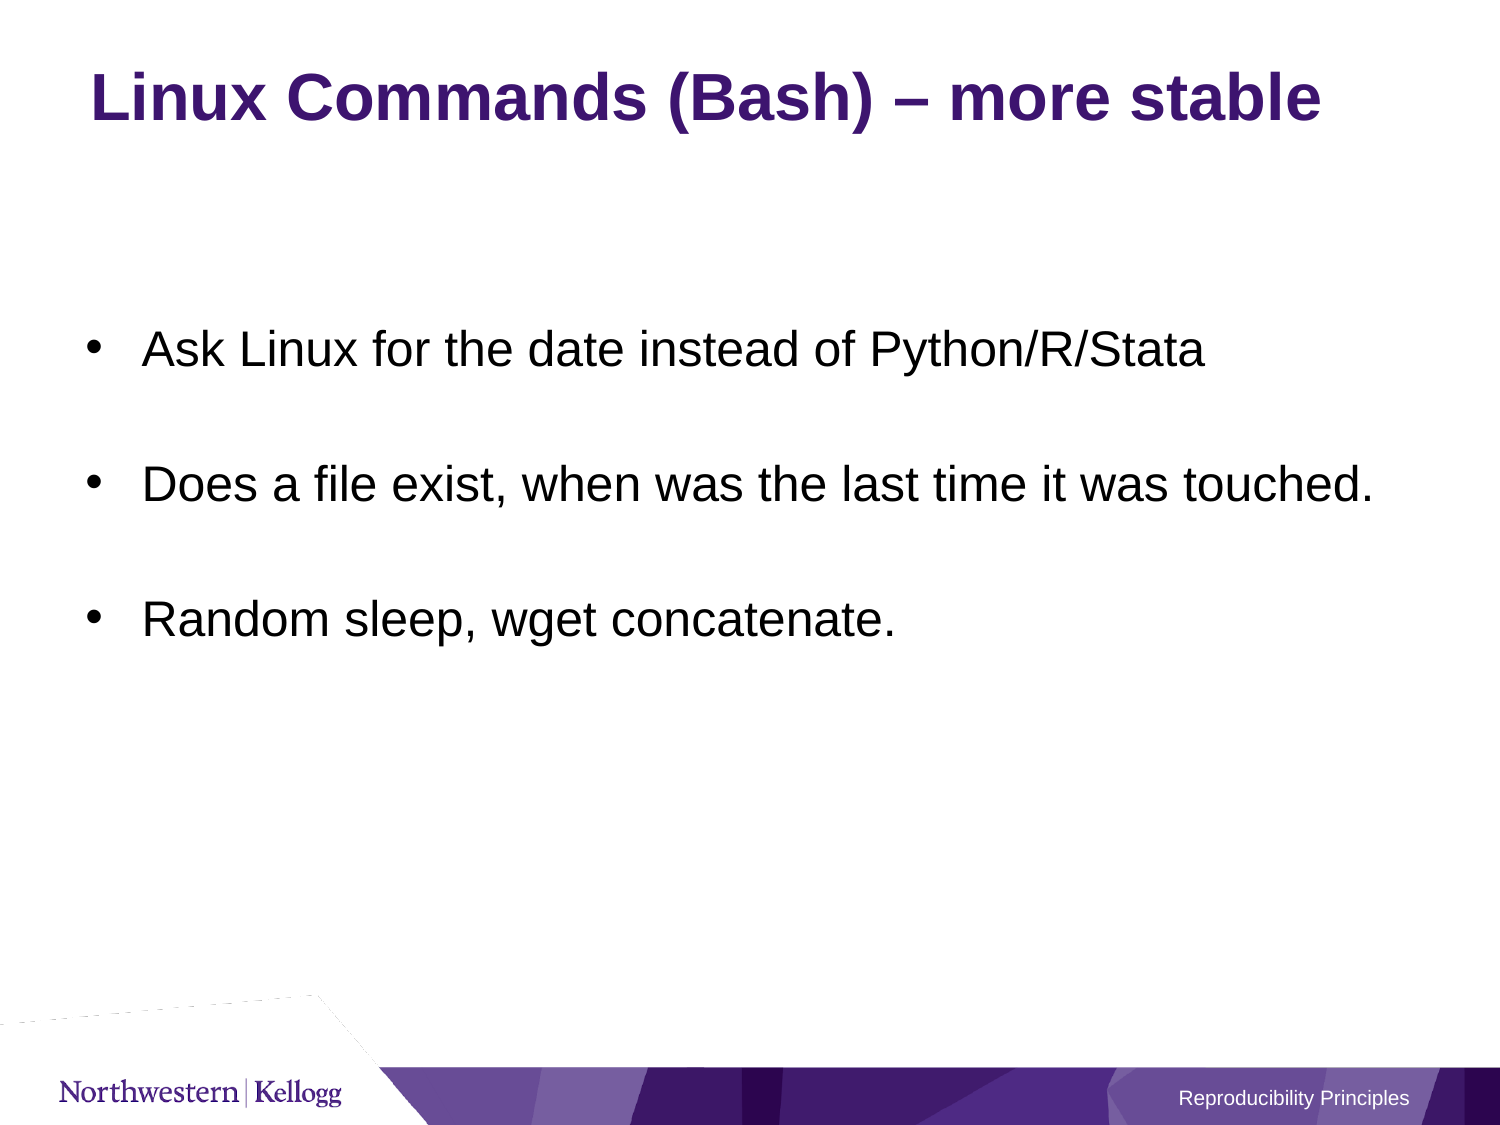

# Linux Commands (Bash) – more stable
Ask Linux for the date instead of Python/R/Stata

Does a file exist, when was the last time it was touched.

Random sleep, wget concatenate.

Reproducibility Principles